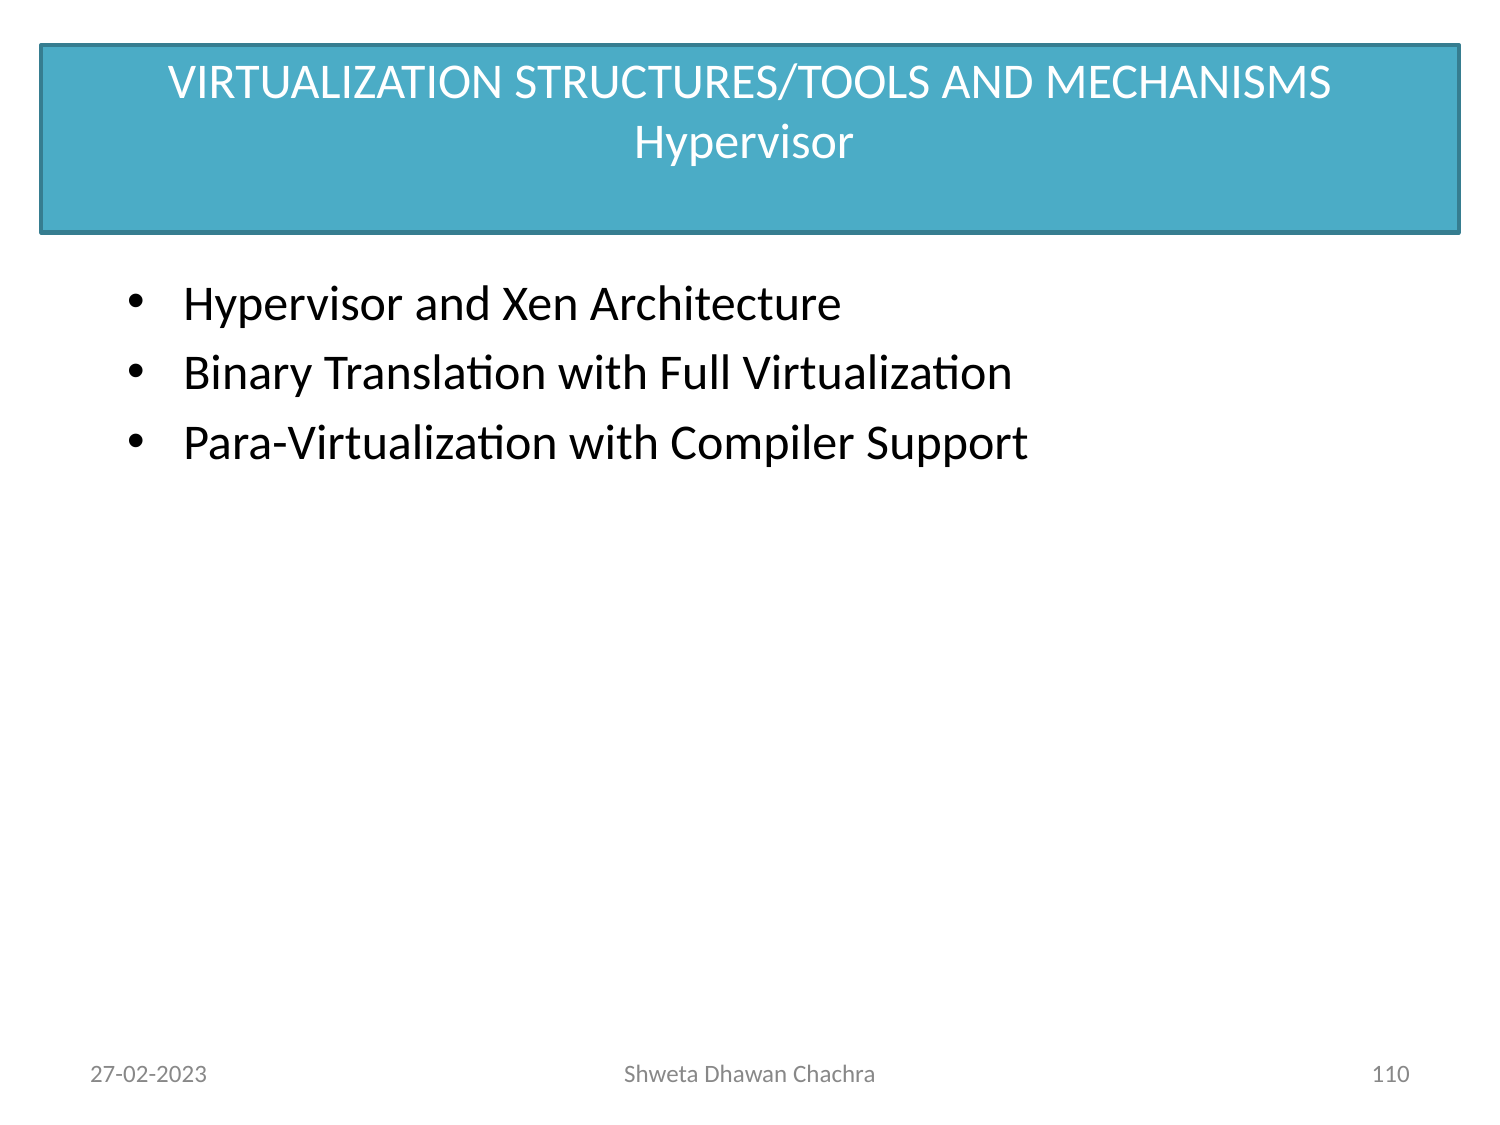

# VIRTUALIZATION STRUCTURES/TOOLS AND MECHANISMS Hypervisor
Hypervisor and Xen Architecture
Binary Translation with Full Virtualization
Para-Virtualization with Compiler Support
27-02-2023
Shweta Dhawan Chachra
110